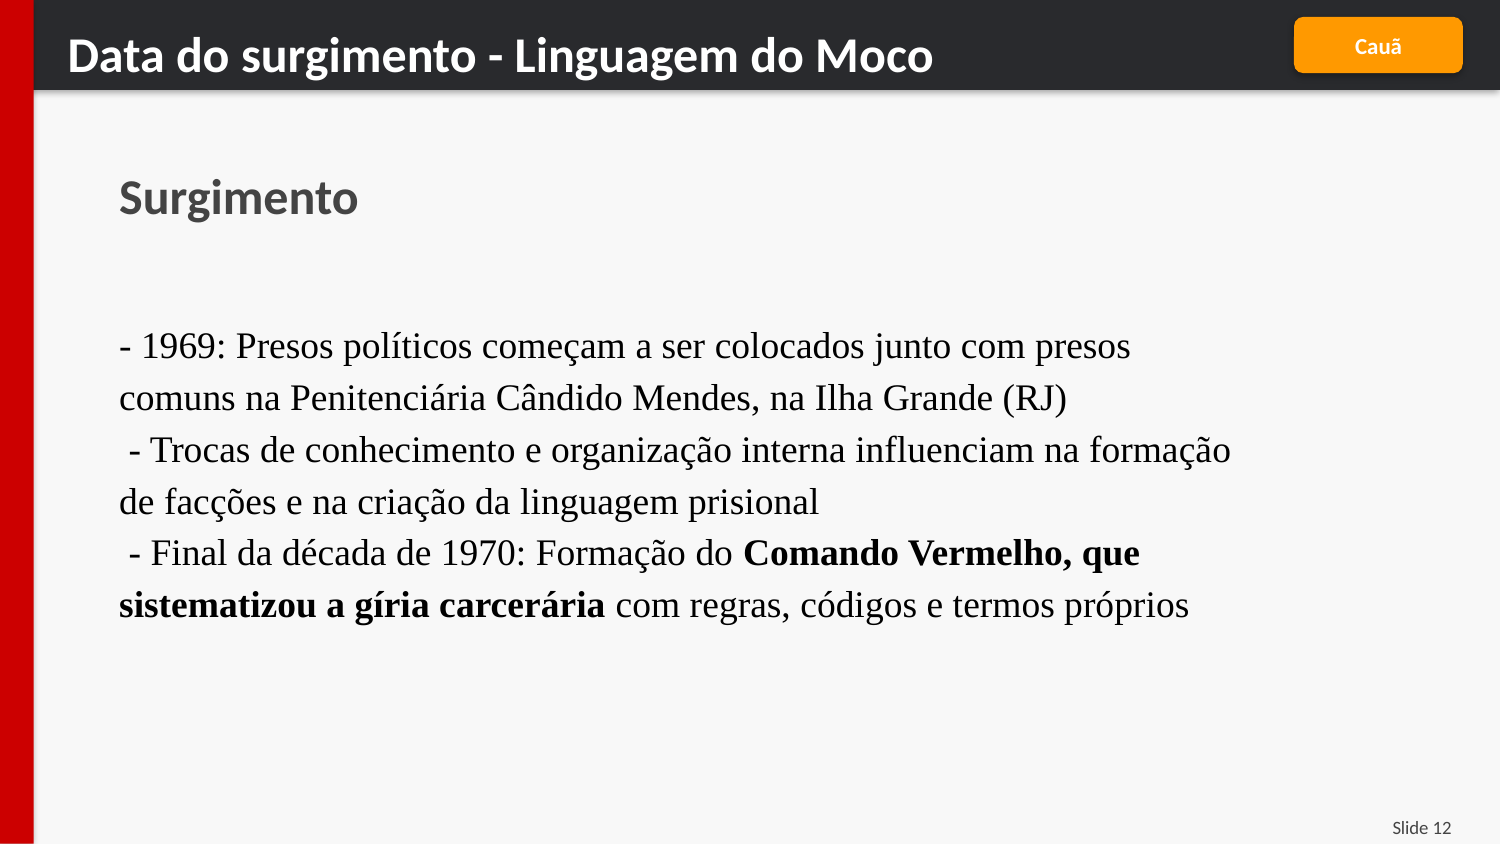

Data do surgimento - Linguagem do Moco

Cauã
Surgimento
- 1969: Presos políticos começam a ser colocados junto com presos comuns na Penitenciária Cândido Mendes, na Ilha Grande (RJ)
 - Trocas de conhecimento e organização interna influenciam na formação de facções e na criação da linguagem prisional
 - Final da década de 1970: Formação do Comando Vermelho, que sistematizou a gíria carcerária com regras, códigos e termos próprios

Slide 12